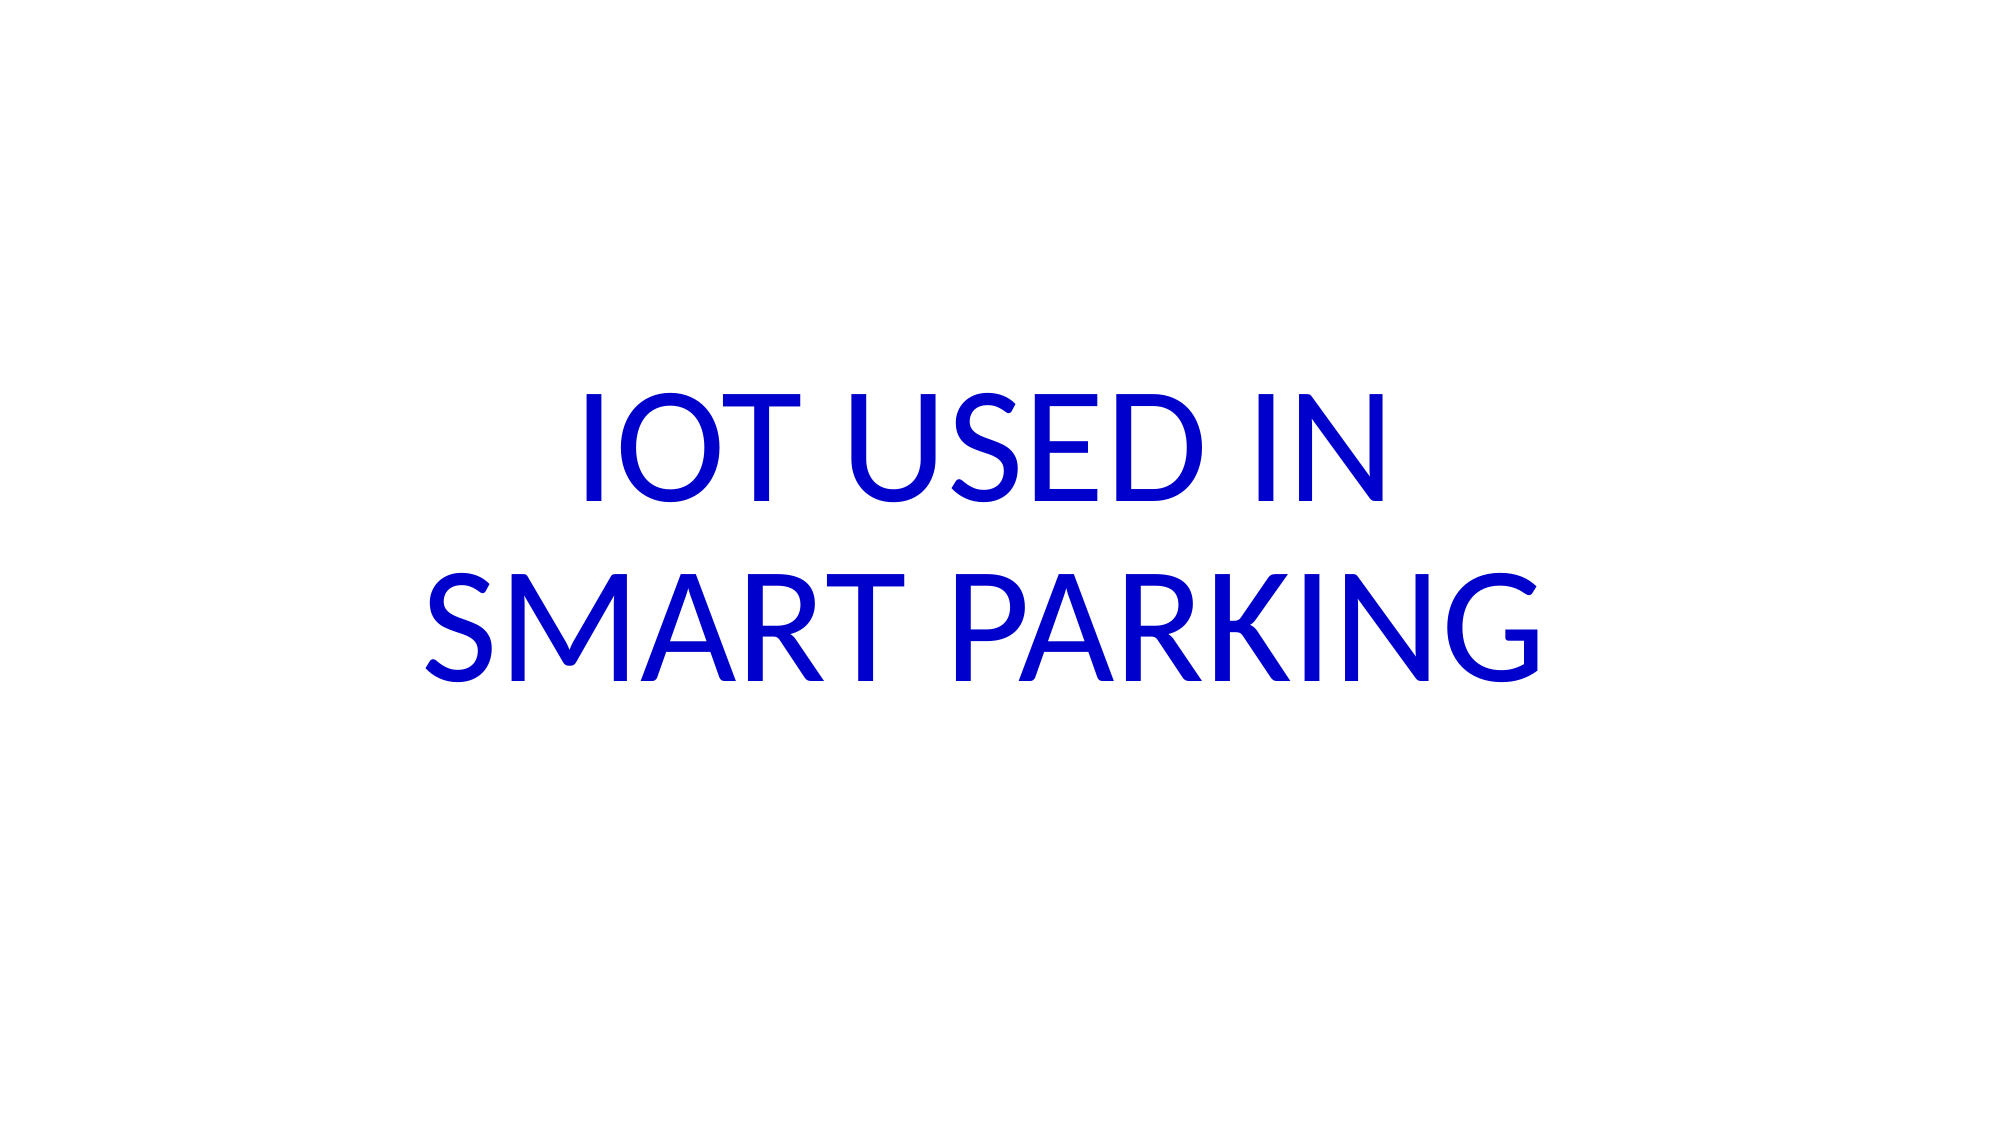

# SMART PARKING IOT USED IN SMART PARKING